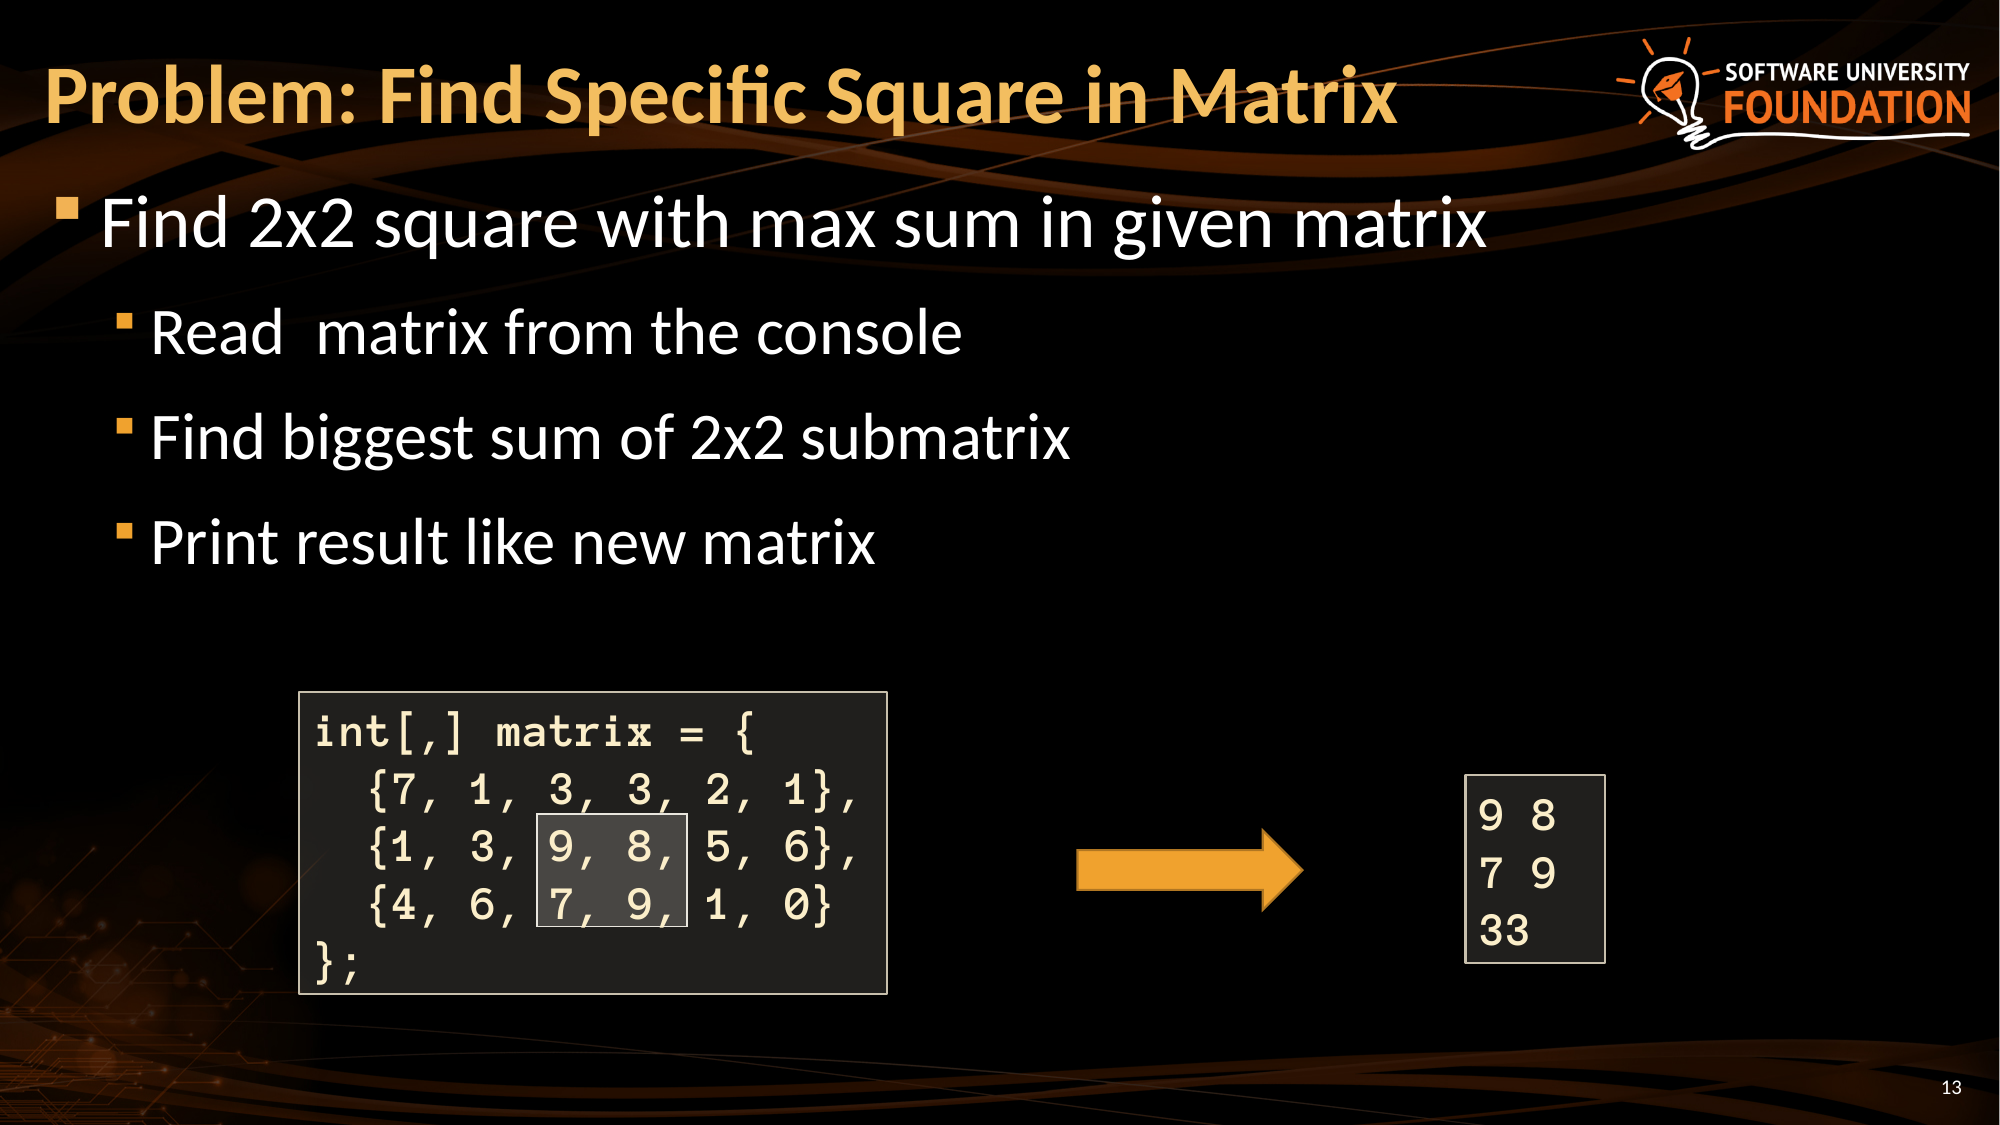

# Problem: Find Specific Square in Matrix
Find 2x2 square with max sum in given matrix
Read  matrix from the console
Find biggest sum of 2x2 submatrix
Print result like new matrix

int[,] matrix = {
  {7, 1, 3, 3, 2, 1},
  {1, 3, 9, 8, 5, 6},
  {4, 6, 7, 9, 1, 0}
};
9 8
7 9
33

13